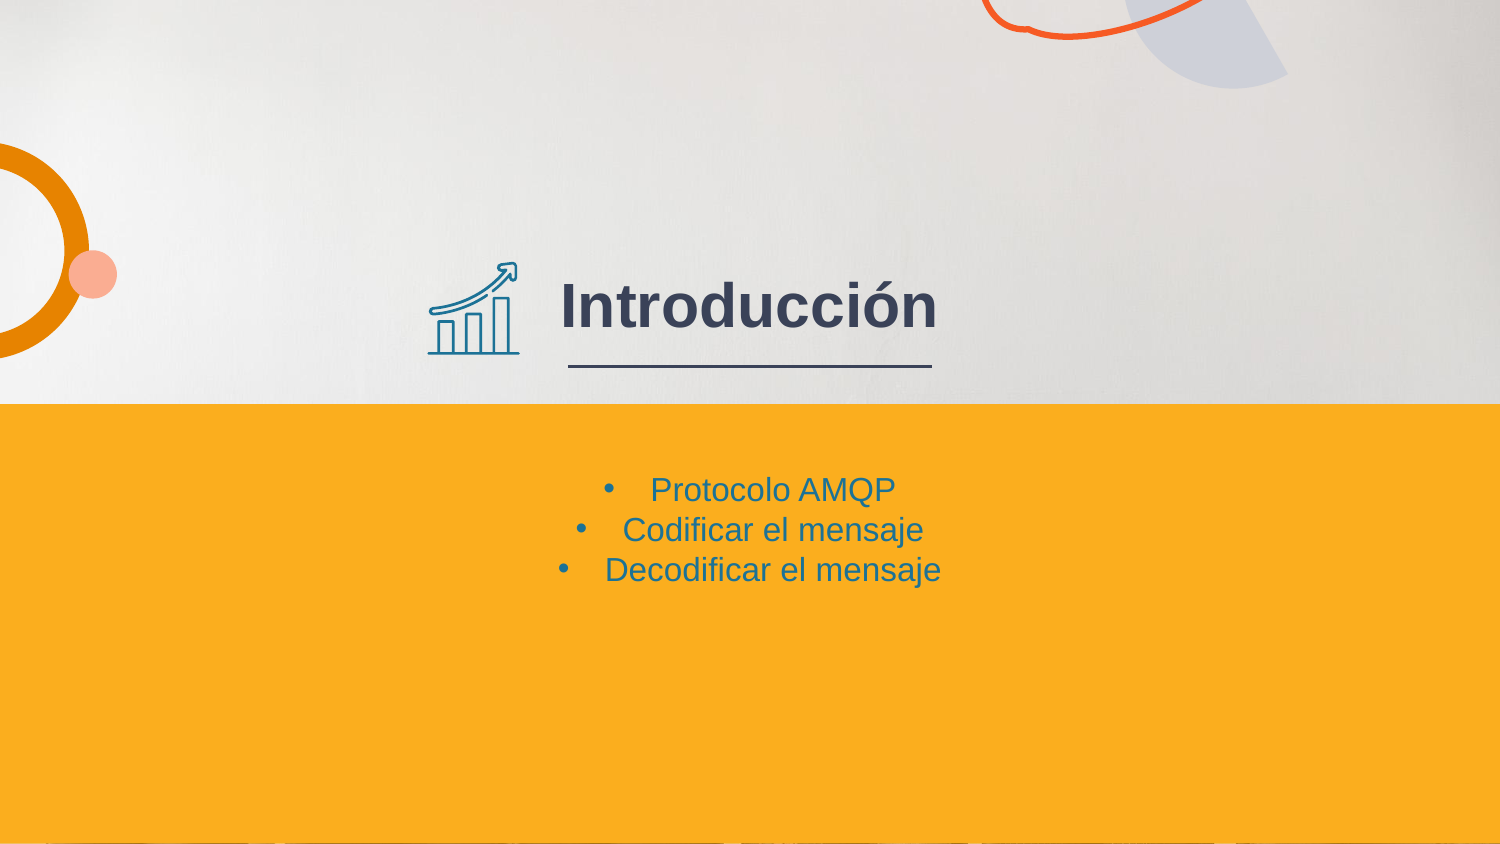

# Introducción

Protocolo AMQP
Codificar el mensaje
Decodificar el mensaje